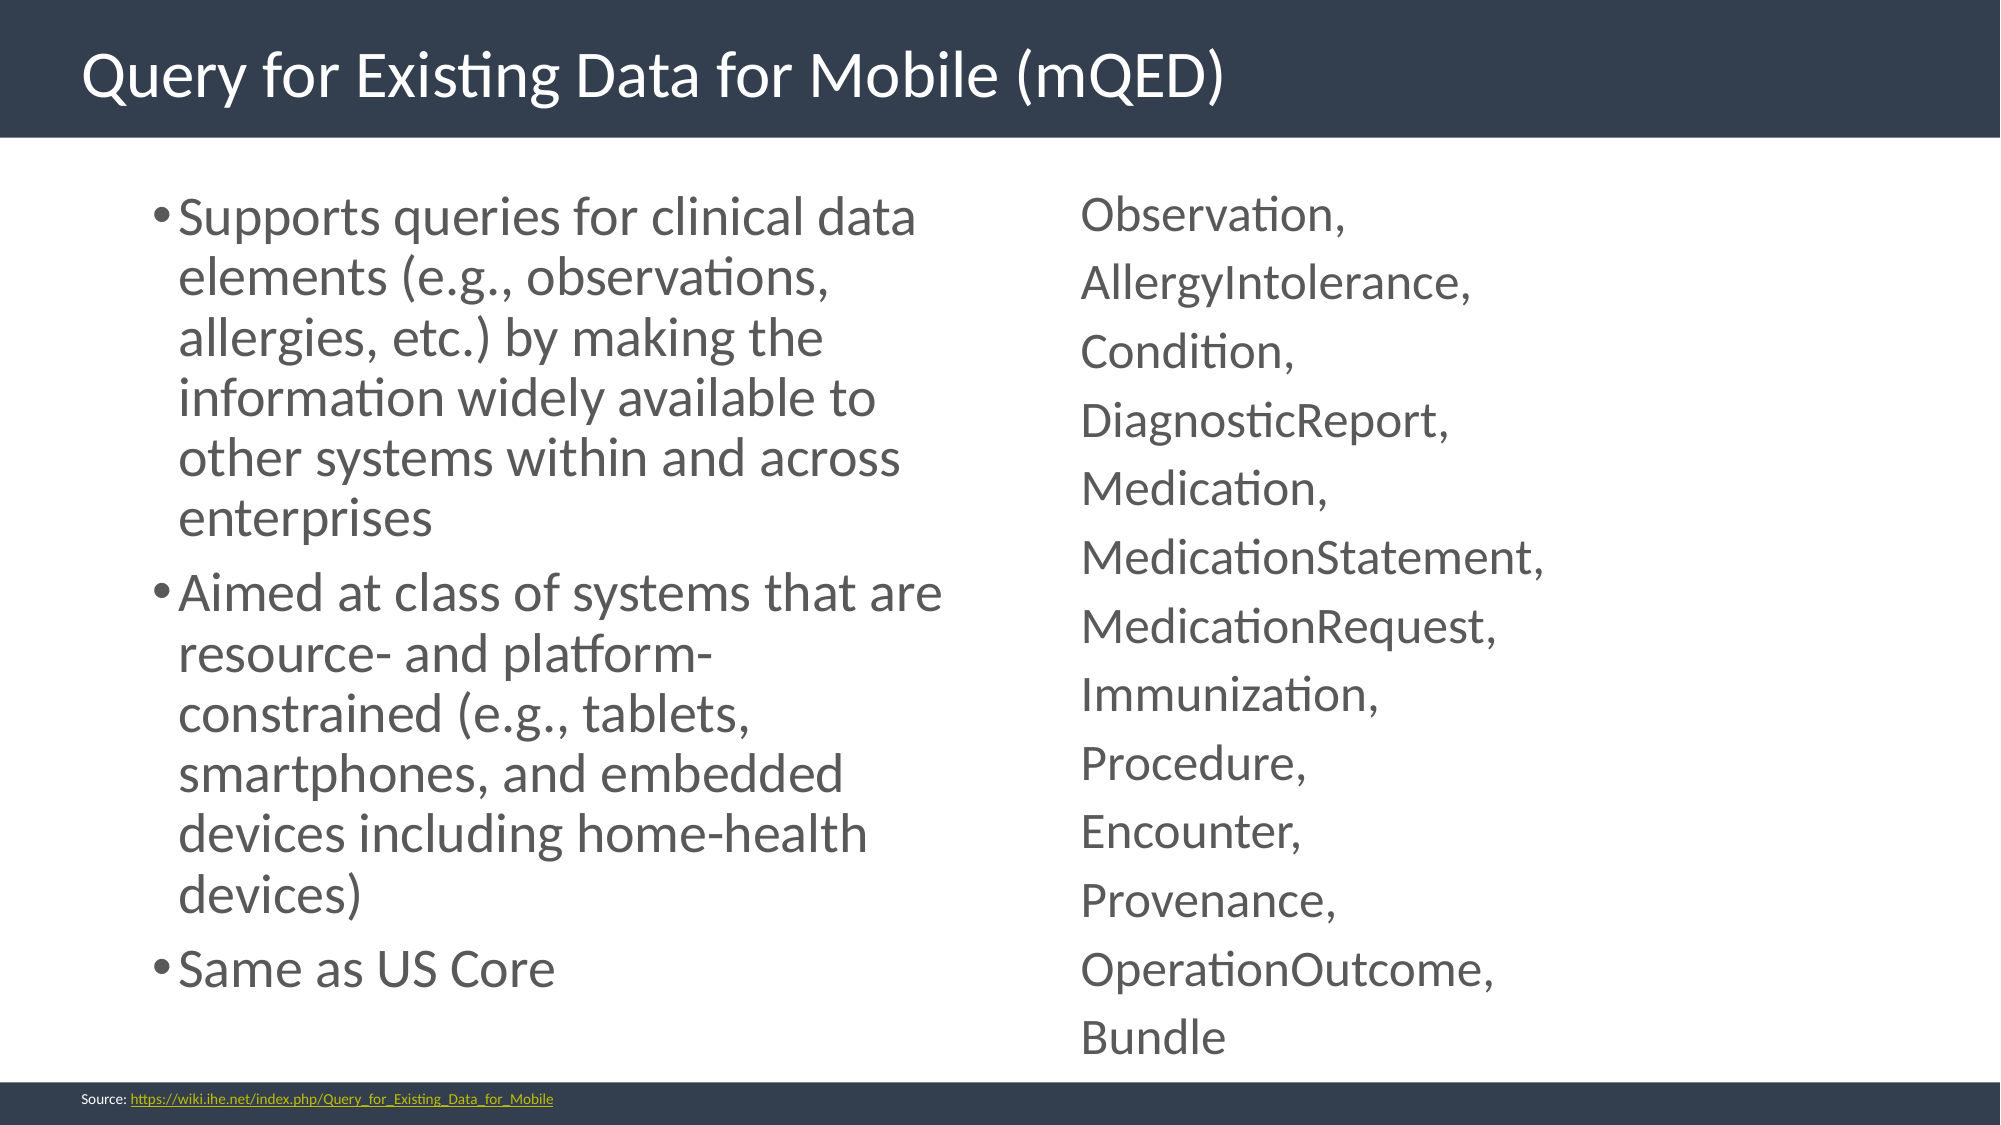

# Query for Existing Data for Mobile (mQED)
Supports queries for clinical data elements (e.g., observations, allergies, etc.) by making the information widely available to other systems within and across enterprises
Aimed at class of systems that are resource- and platform-constrained (e.g., tablets, smartphones, and embedded devices including home-health devices)
Same as US Core

Observation,
AllergyIntolerance,
Condition,
DiagnosticReport,
Medication,
MedicationStatement,
MedicationRequest,
Immunization,
Procedure,
Encounter,
Provenance,
OperationOutcome,
Bundle

Source: https://wiki.ihe.net/index.php/Query_for_Existing_Data_for_Mobile